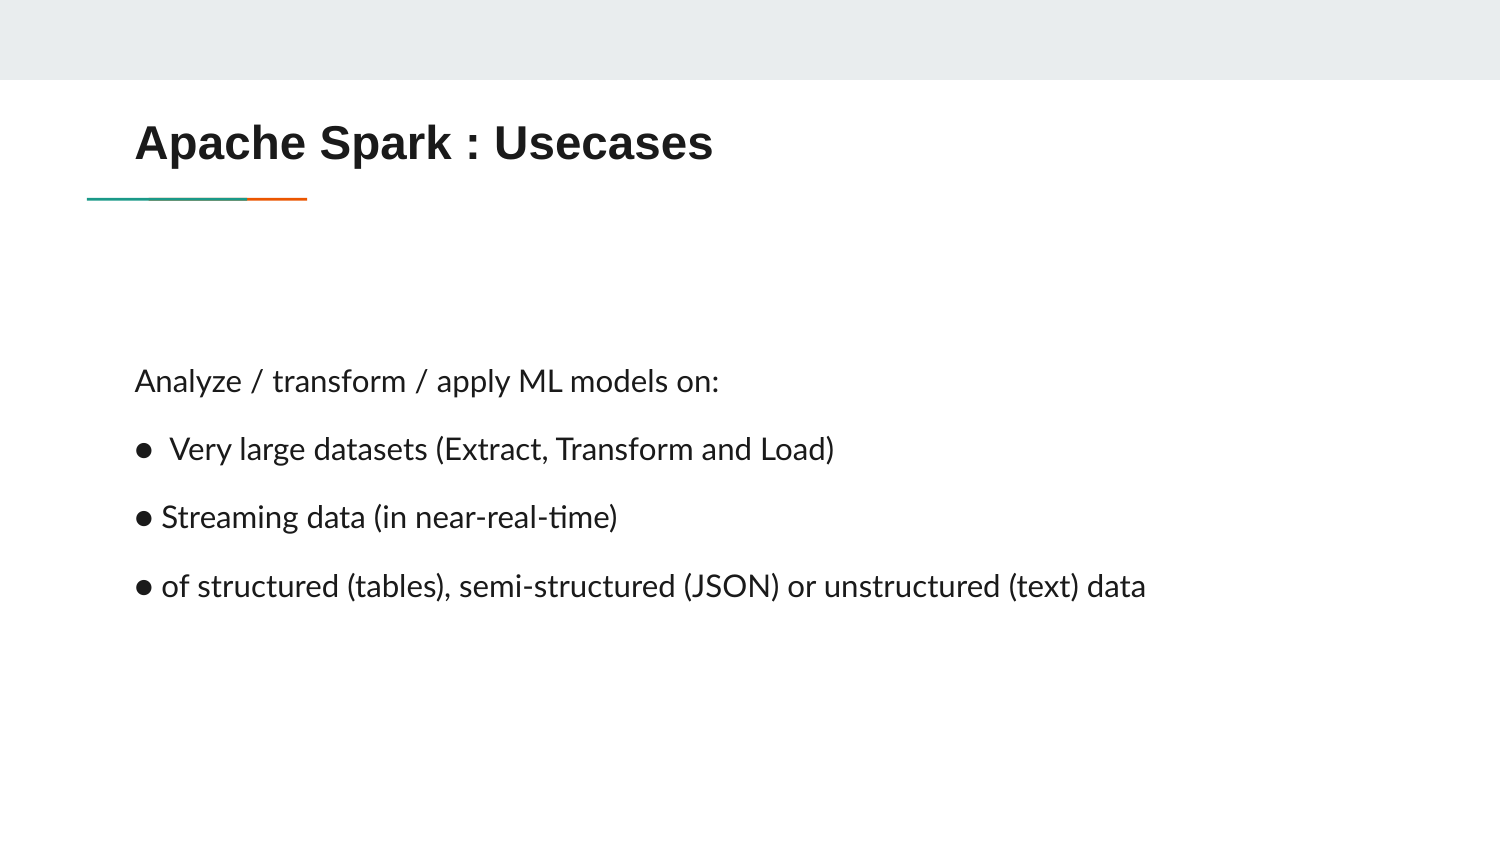

# Apache Spark : Usecases
Analyze / transform / apply ML models on:
●  Very large datasets (Extract, Transform and Load)
● Streaming data (in near-real-time)
● of structured (tables), semi-structured (JSON) or unstructured (text) data